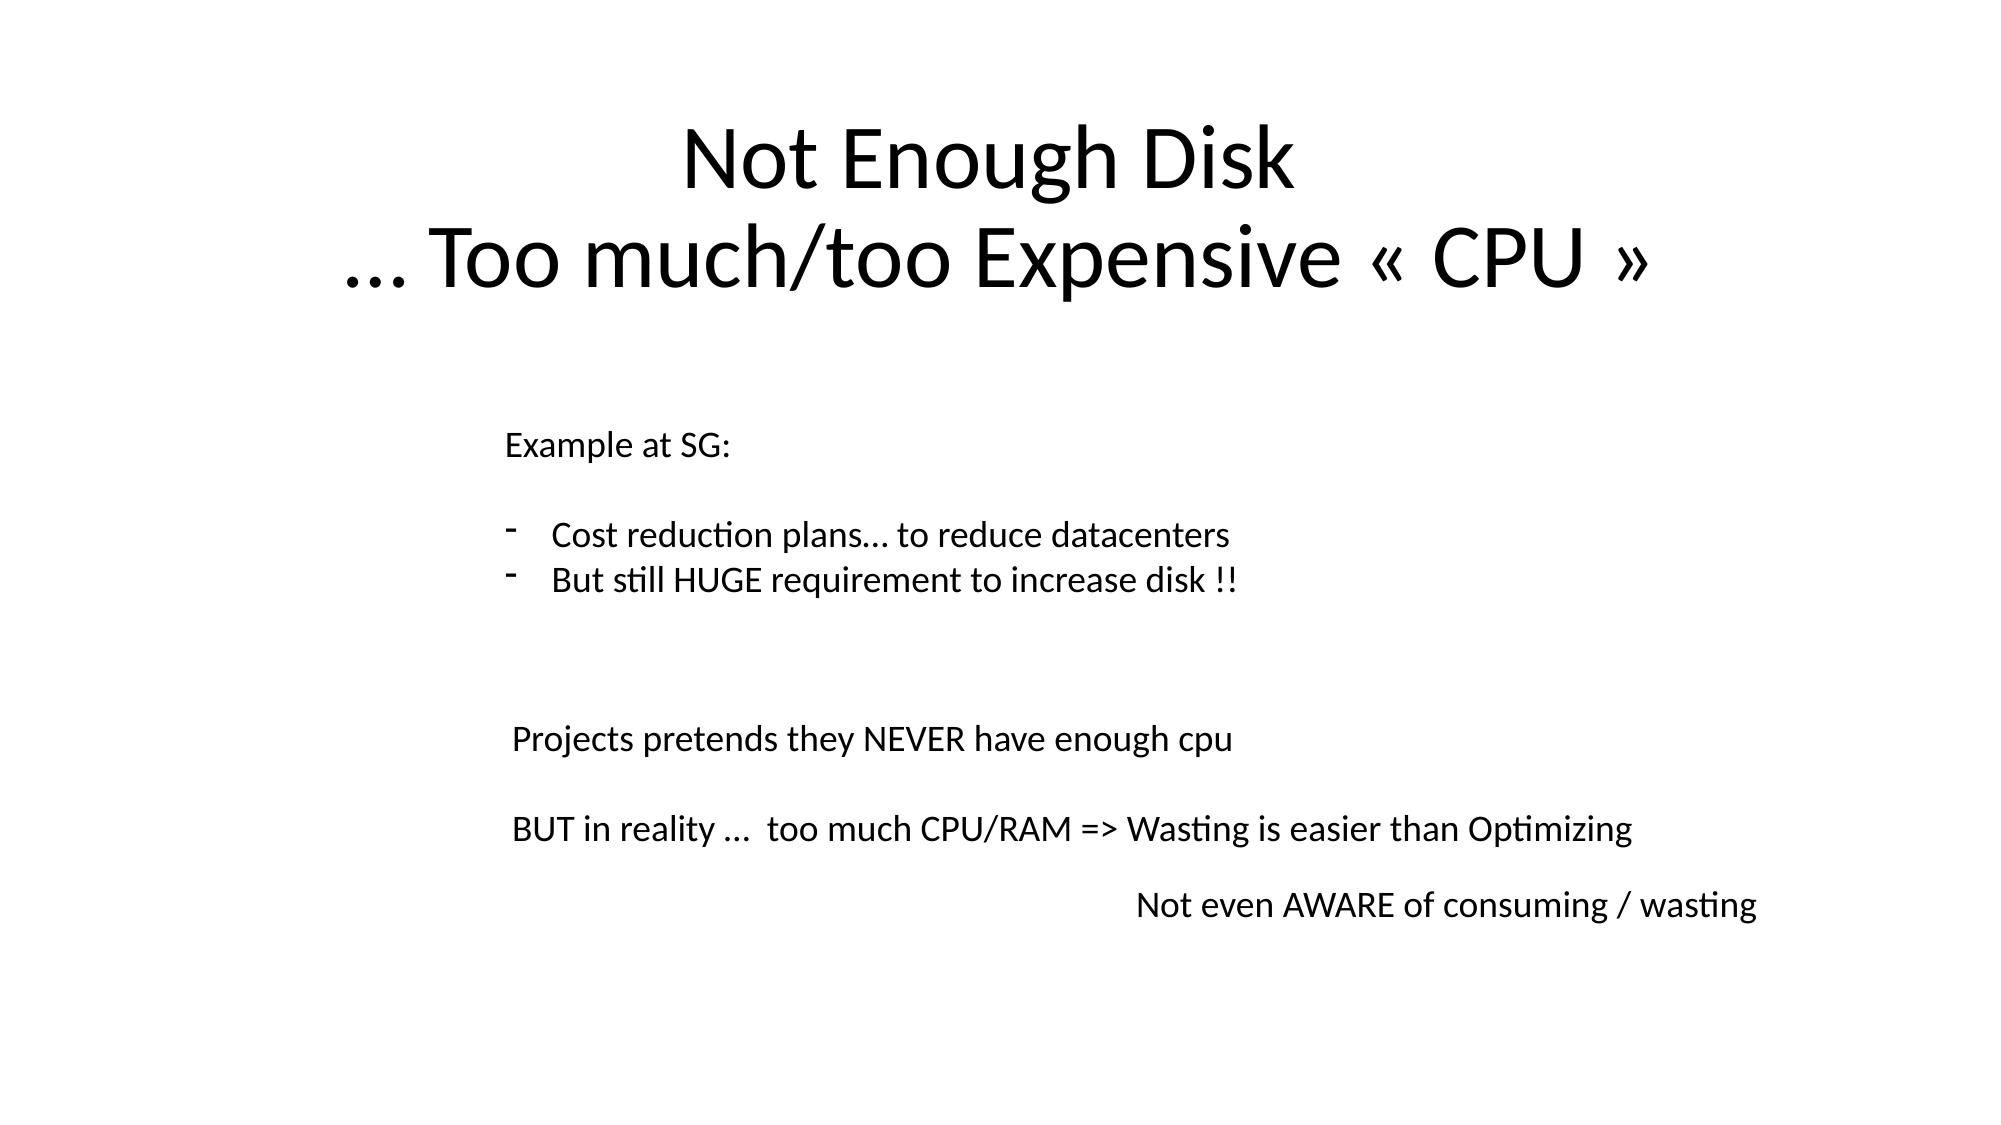

# Not Enough Disk … Too much/too Expensive « CPU »
Example at SG:

Cost reduction plans… to reduce datacenters
But still HUGE requirement to increase disk !!

Projects pretends they NEVER have enough cpu

BUT in reality …  too much CPU/RAM => Wasting is easier than Optimizing
Not even AWARE of consuming / wasting